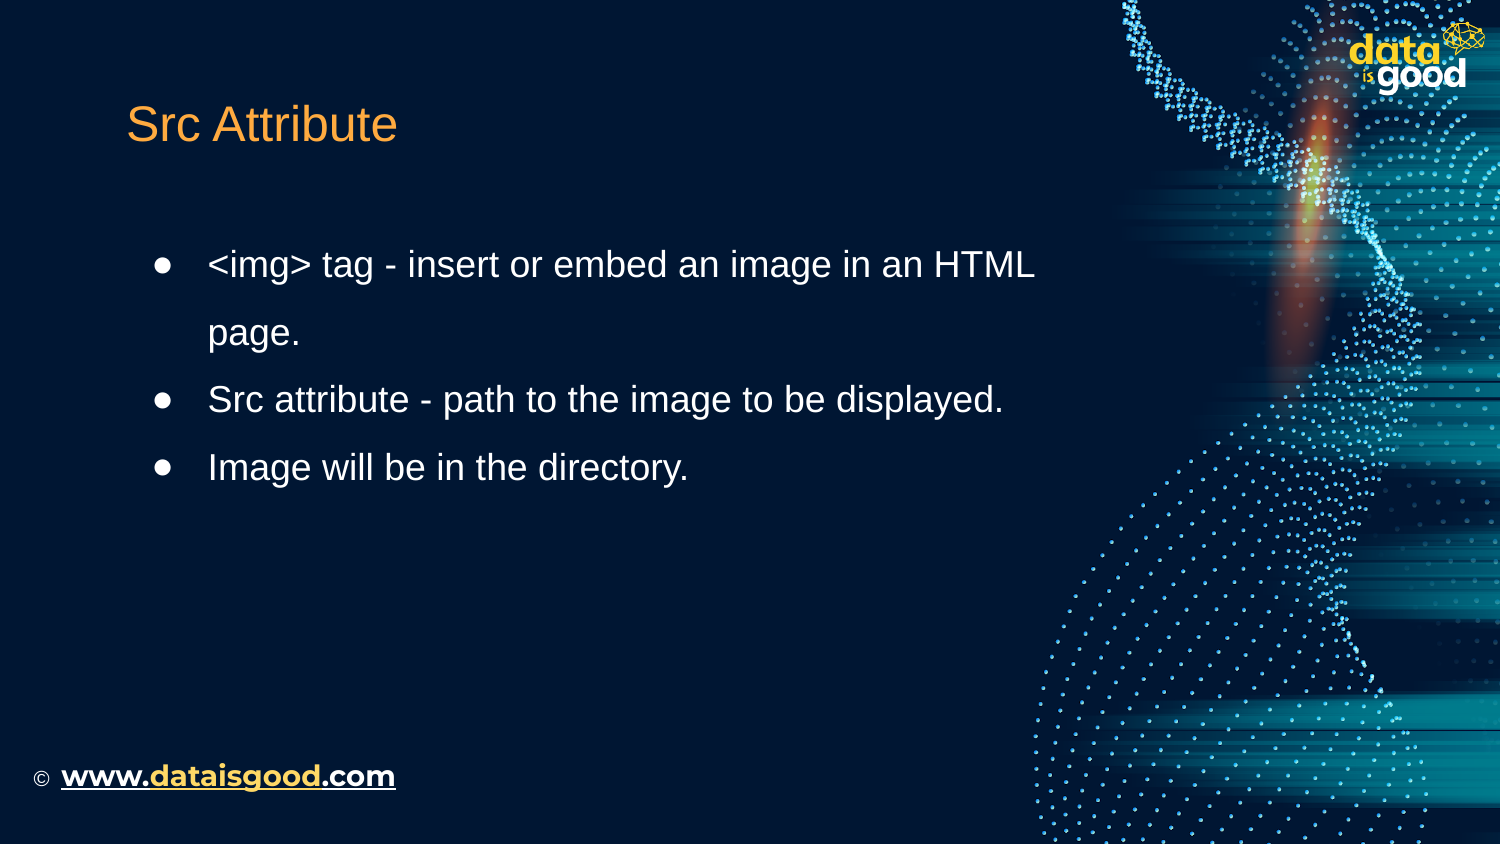

# Src Attribute
<img> tag - insert or embed an image in an HTML page.
Src attribute - path to the image to be displayed.
Image will be in the directory.